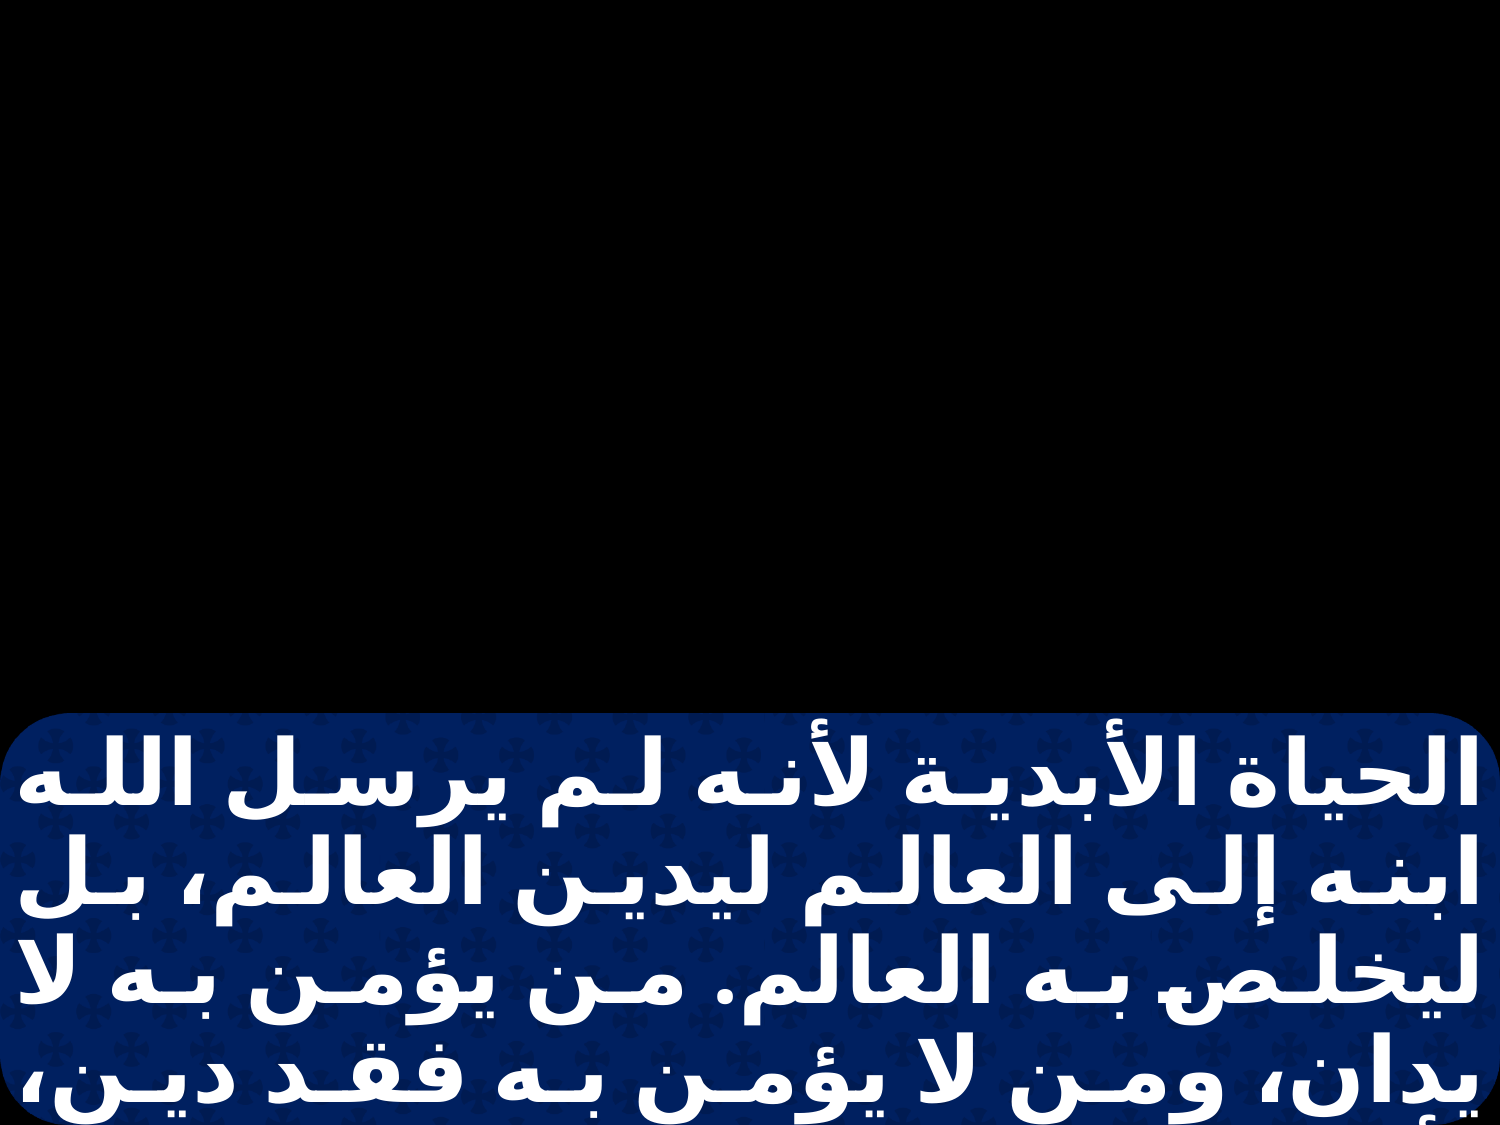

الحياة الأبدية لأنه لم يرسل الله ابنه إلى العالم ليدين العالم، بل ليخلص به العالم. من يؤمن به لا يدان، ومن لا يؤمن به فقد دين، لأنه لم يؤمن باسم ابن الله الوحيد وهذه الدينونة هي : إن النور قد جاء